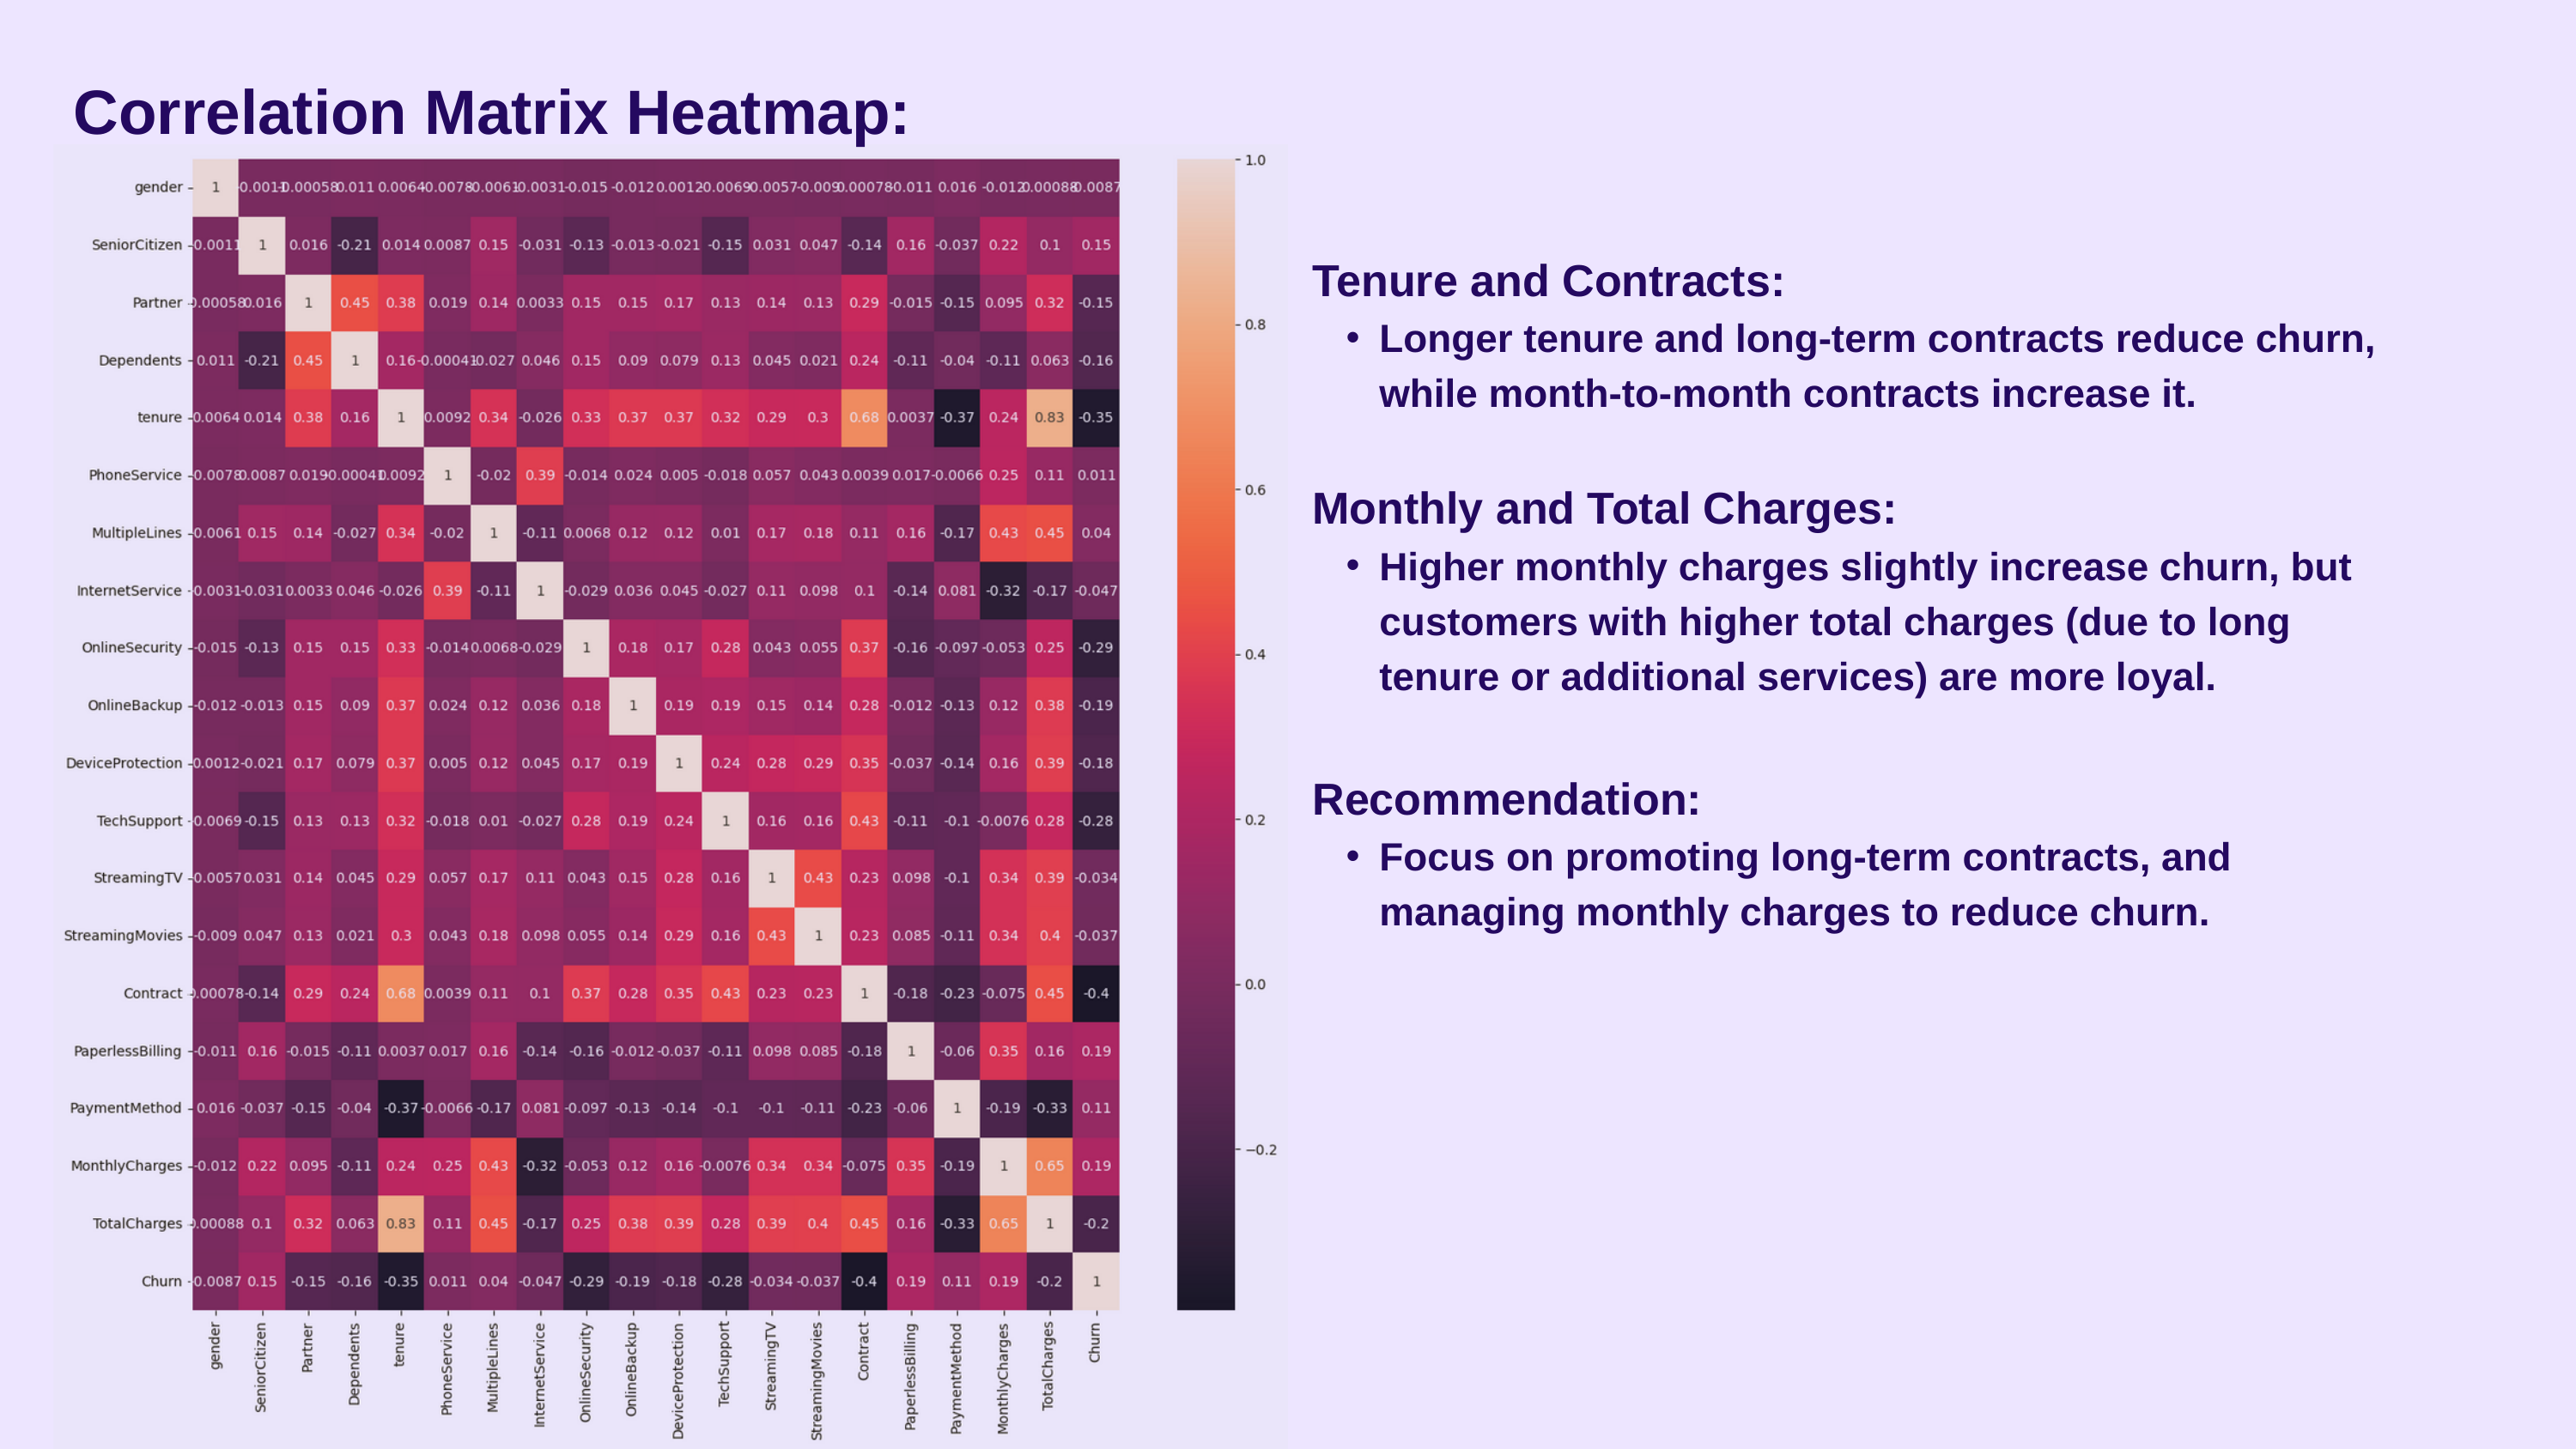

Correlation Matrix Heatmap:

Tenure and Contracts:
Longer tenure and long-term contracts reduce churn, while month-to-month contracts increase it.

Monthly and Total Charges:
Higher monthly charges slightly increase churn, but customers with higher total charges (due to long tenure or additional services) are more loyal.

Recommendation:
Focus on promoting long-term contracts, and managing monthly charges to reduce churn.